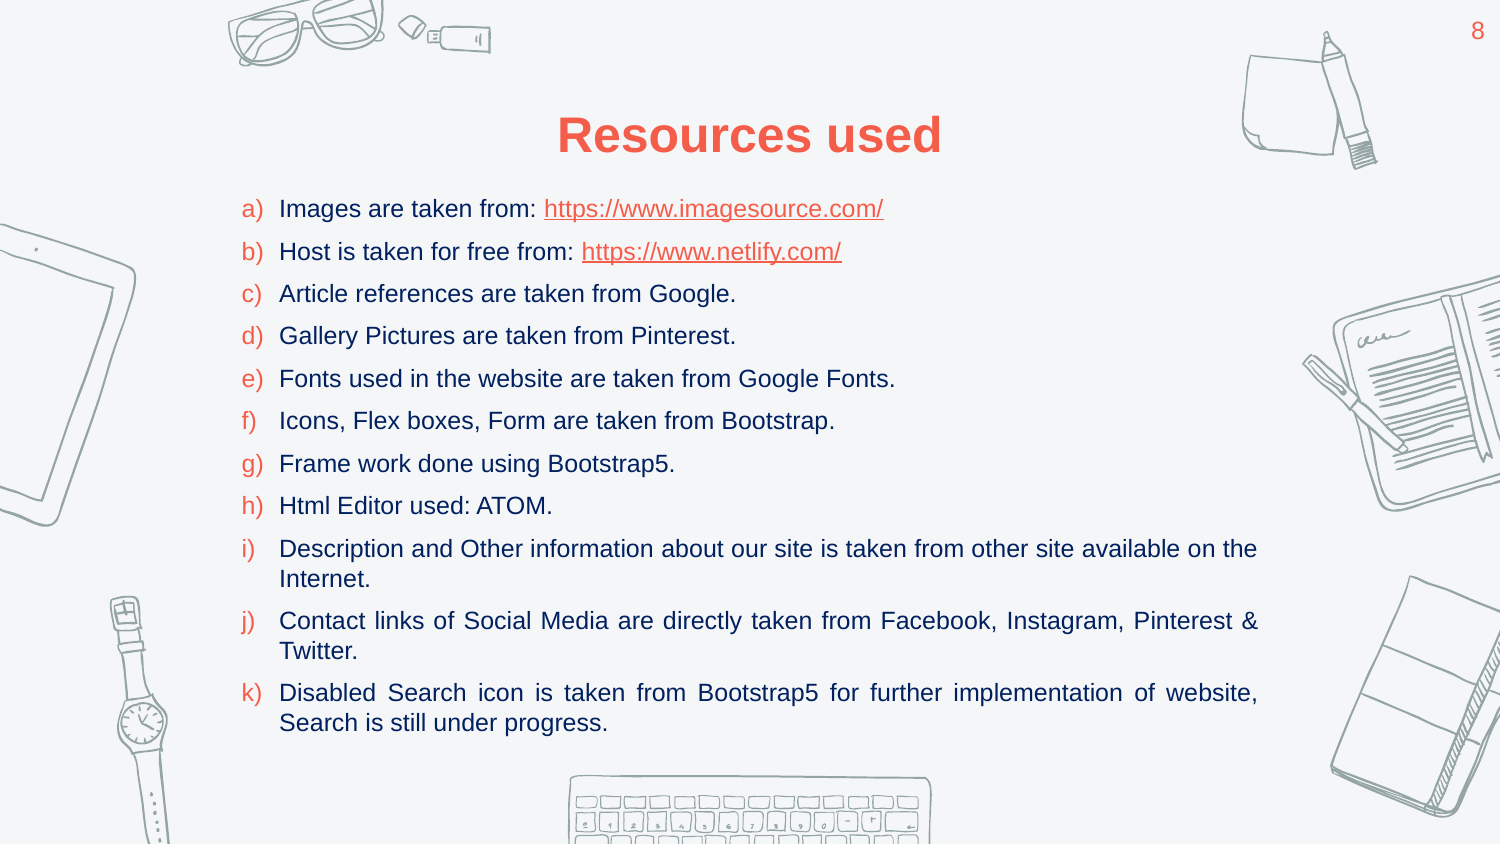

8
Resources used
Images are taken from: https://www.imagesource.com/
Host is taken for free from: https://www.netlify.com/
Article references are taken from Google.
Gallery Pictures are taken from Pinterest.
Fonts used in the website are taken from Google Fonts.
Icons, Flex boxes, Form are taken from Bootstrap.
Frame work done using Bootstrap5.
Html Editor used: ATOM.
Description and Other information about our site is taken from other site available on the Internet.
Contact links of Social Media are directly taken from Facebook, Instagram, Pinterest & Twitter.
Disabled Search icon is taken from Bootstrap5 for further implementation of website, Search is still under progress.